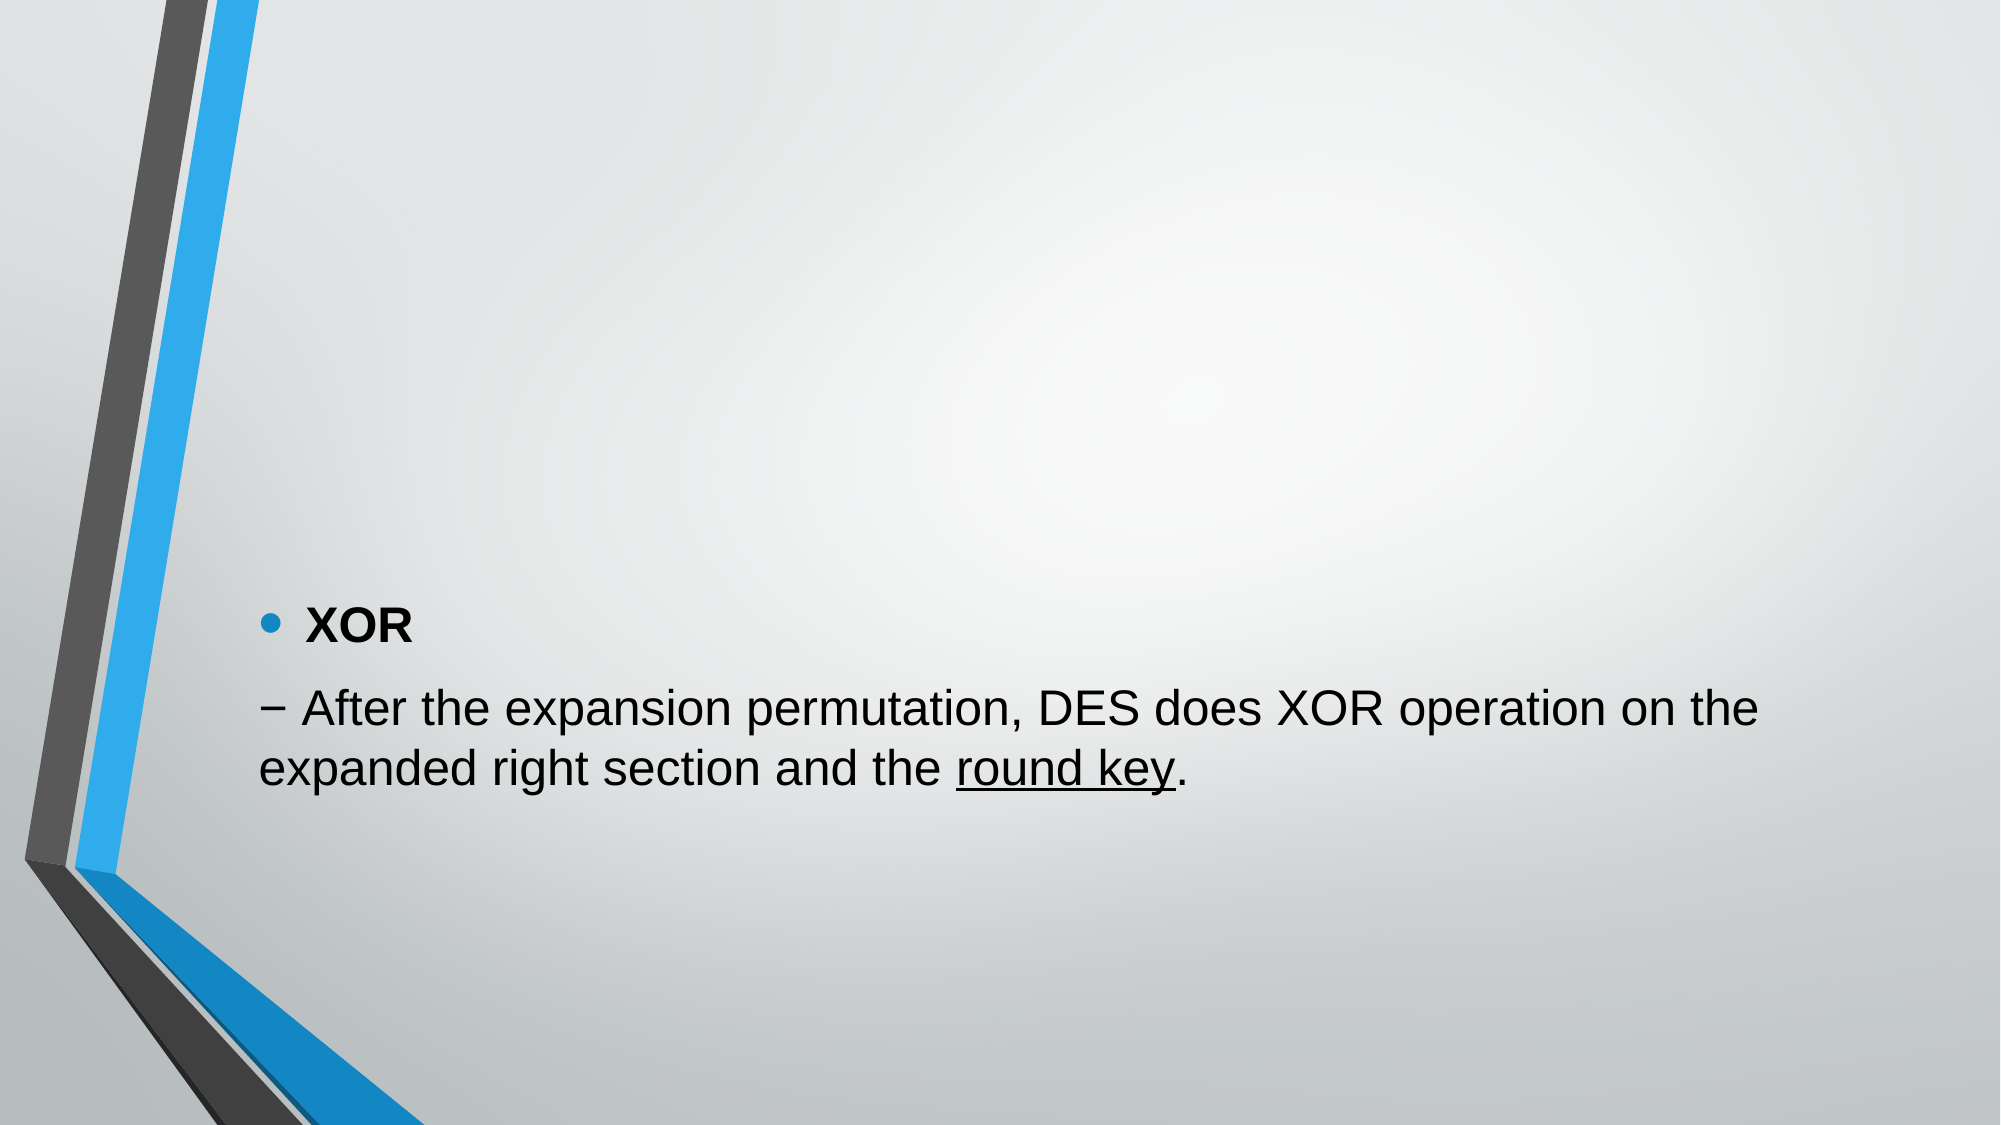

#
XOR
− After the expansion permutation, DES does XOR operation on the expanded right section and the round key.